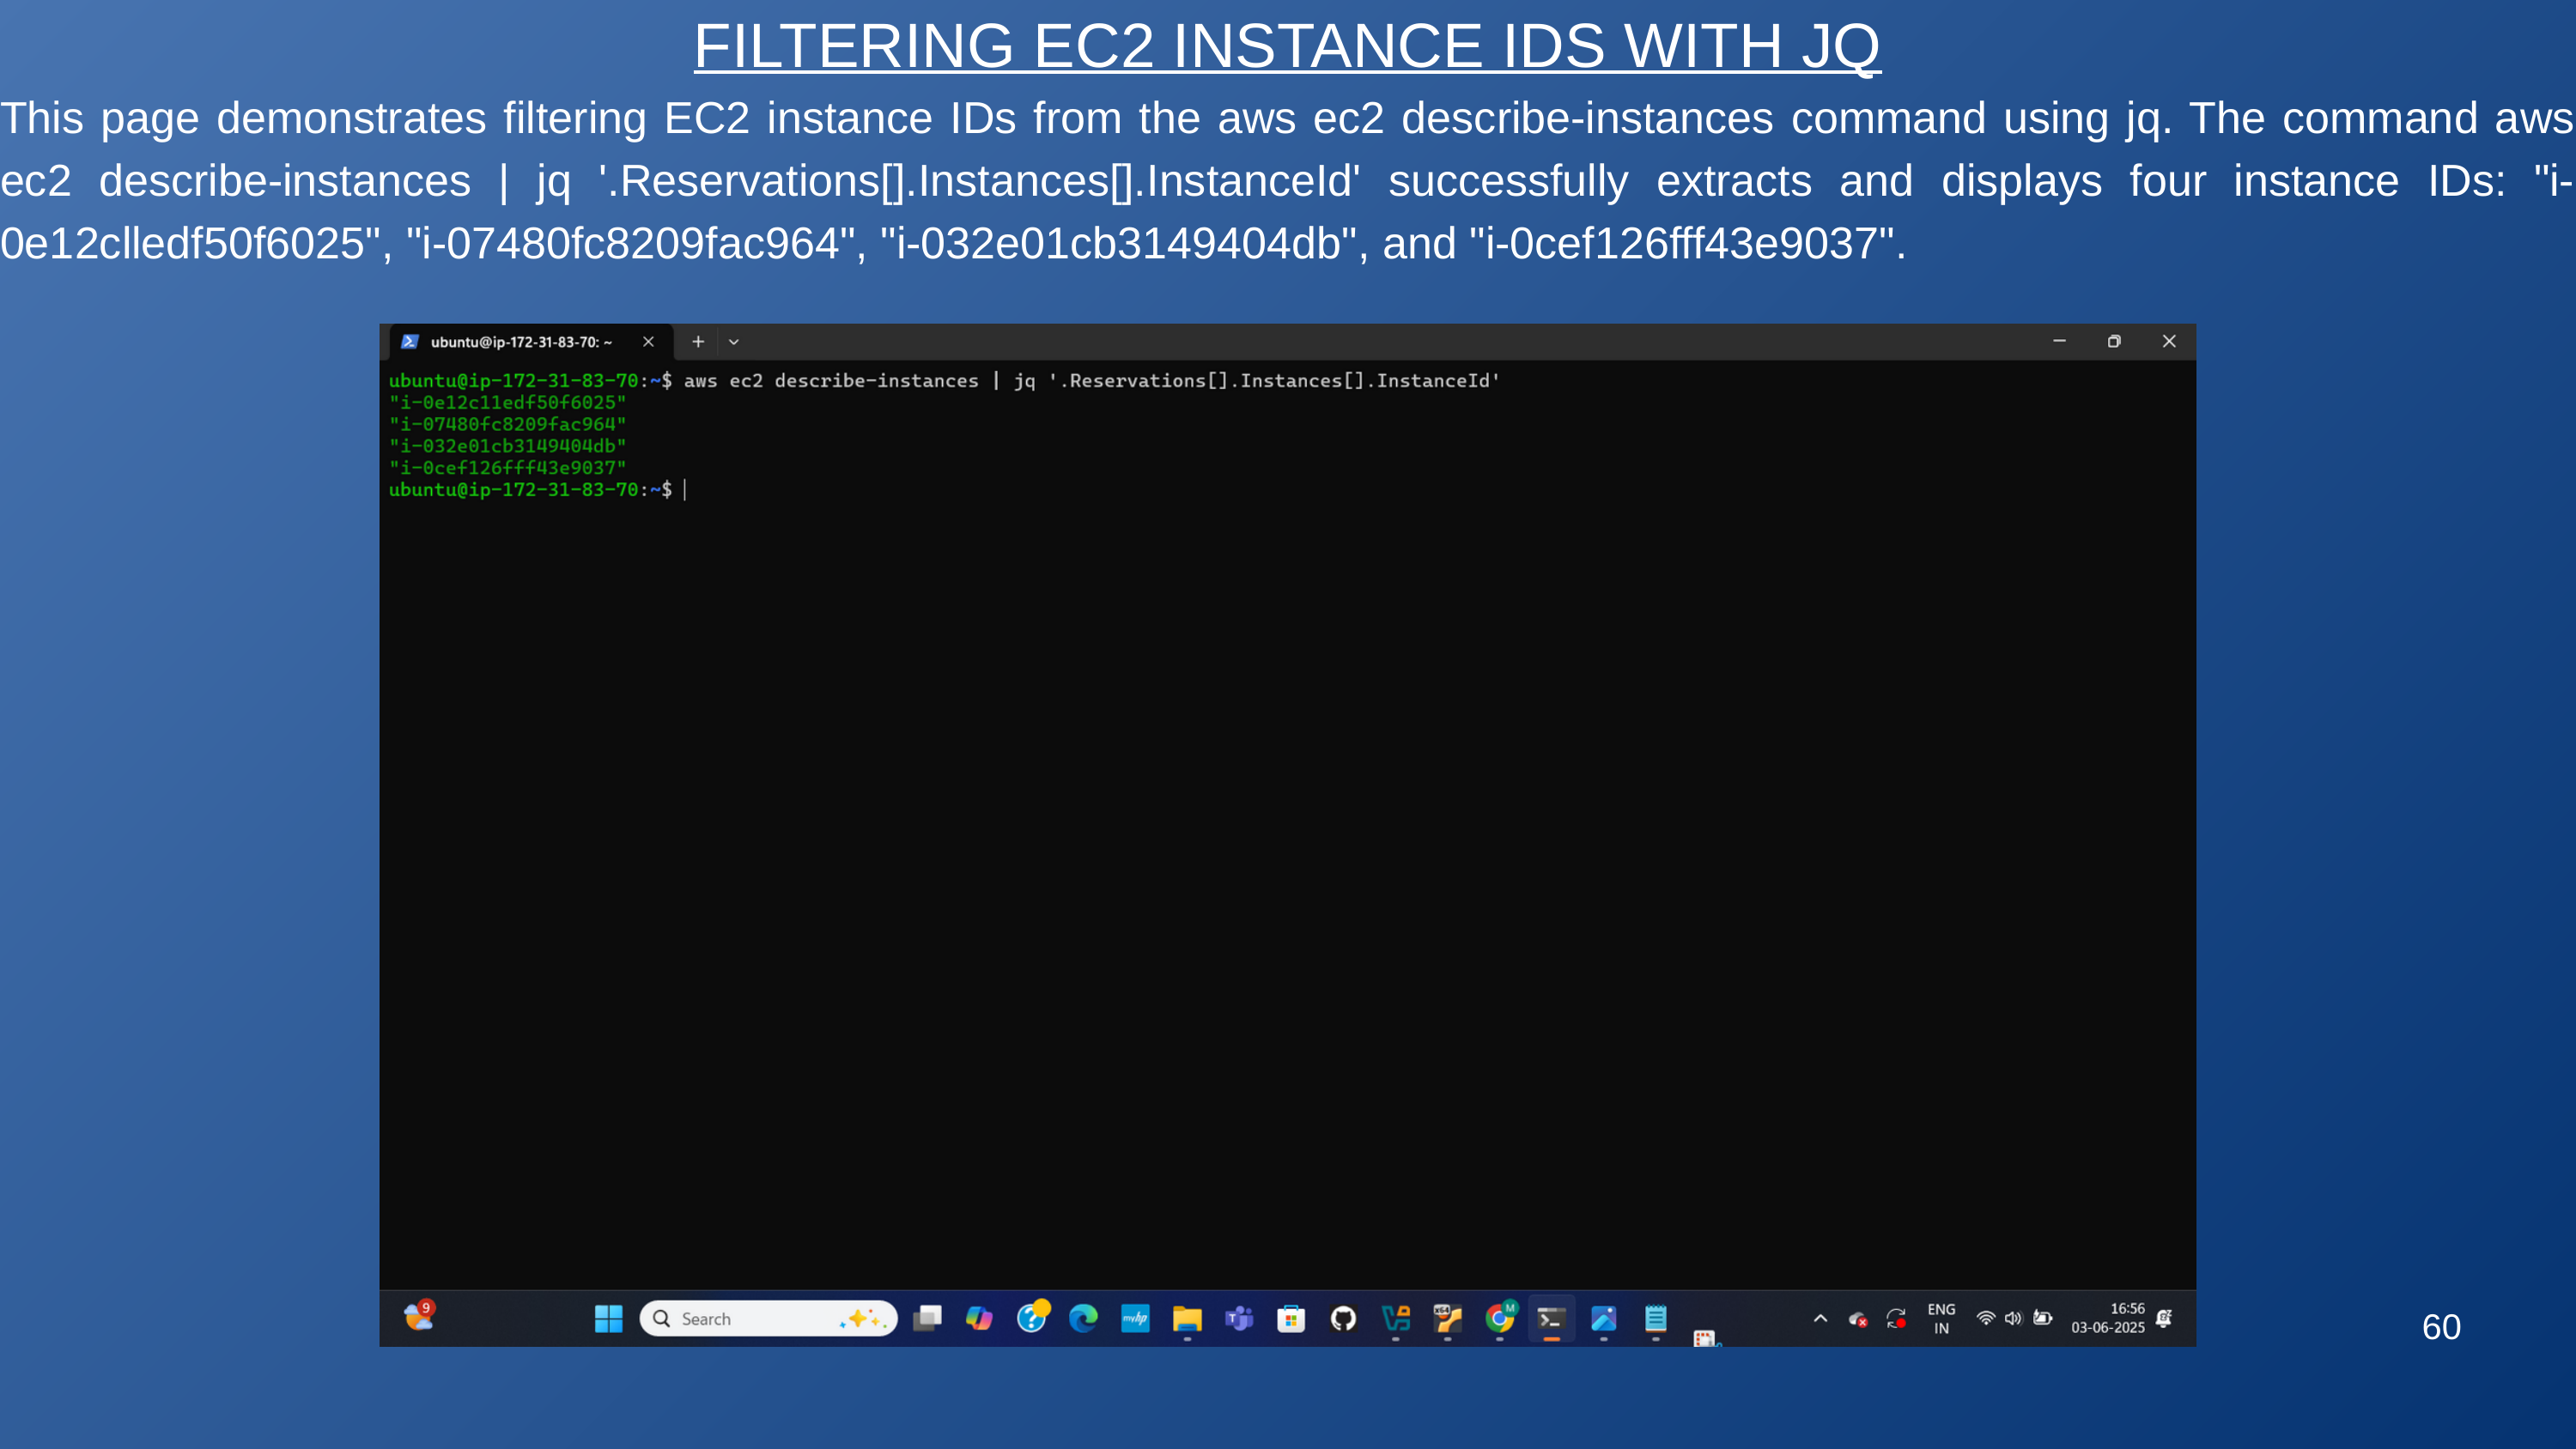

FILTERING EC2 INSTANCE IDS WITH JQ
This page demonstrates filtering EC2 instance IDs from the aws ec2 describe-instances command using jq. The command aws ec2 describe-instances | jq '.Reservations[].Instances[].InstanceId' successfully extracts and displays four instance IDs: "i-0e12clledf50f6025", "i-07480fc8209fac964", "i-032e01cb3149404db", and "i-0cef126fff43e9037".

60